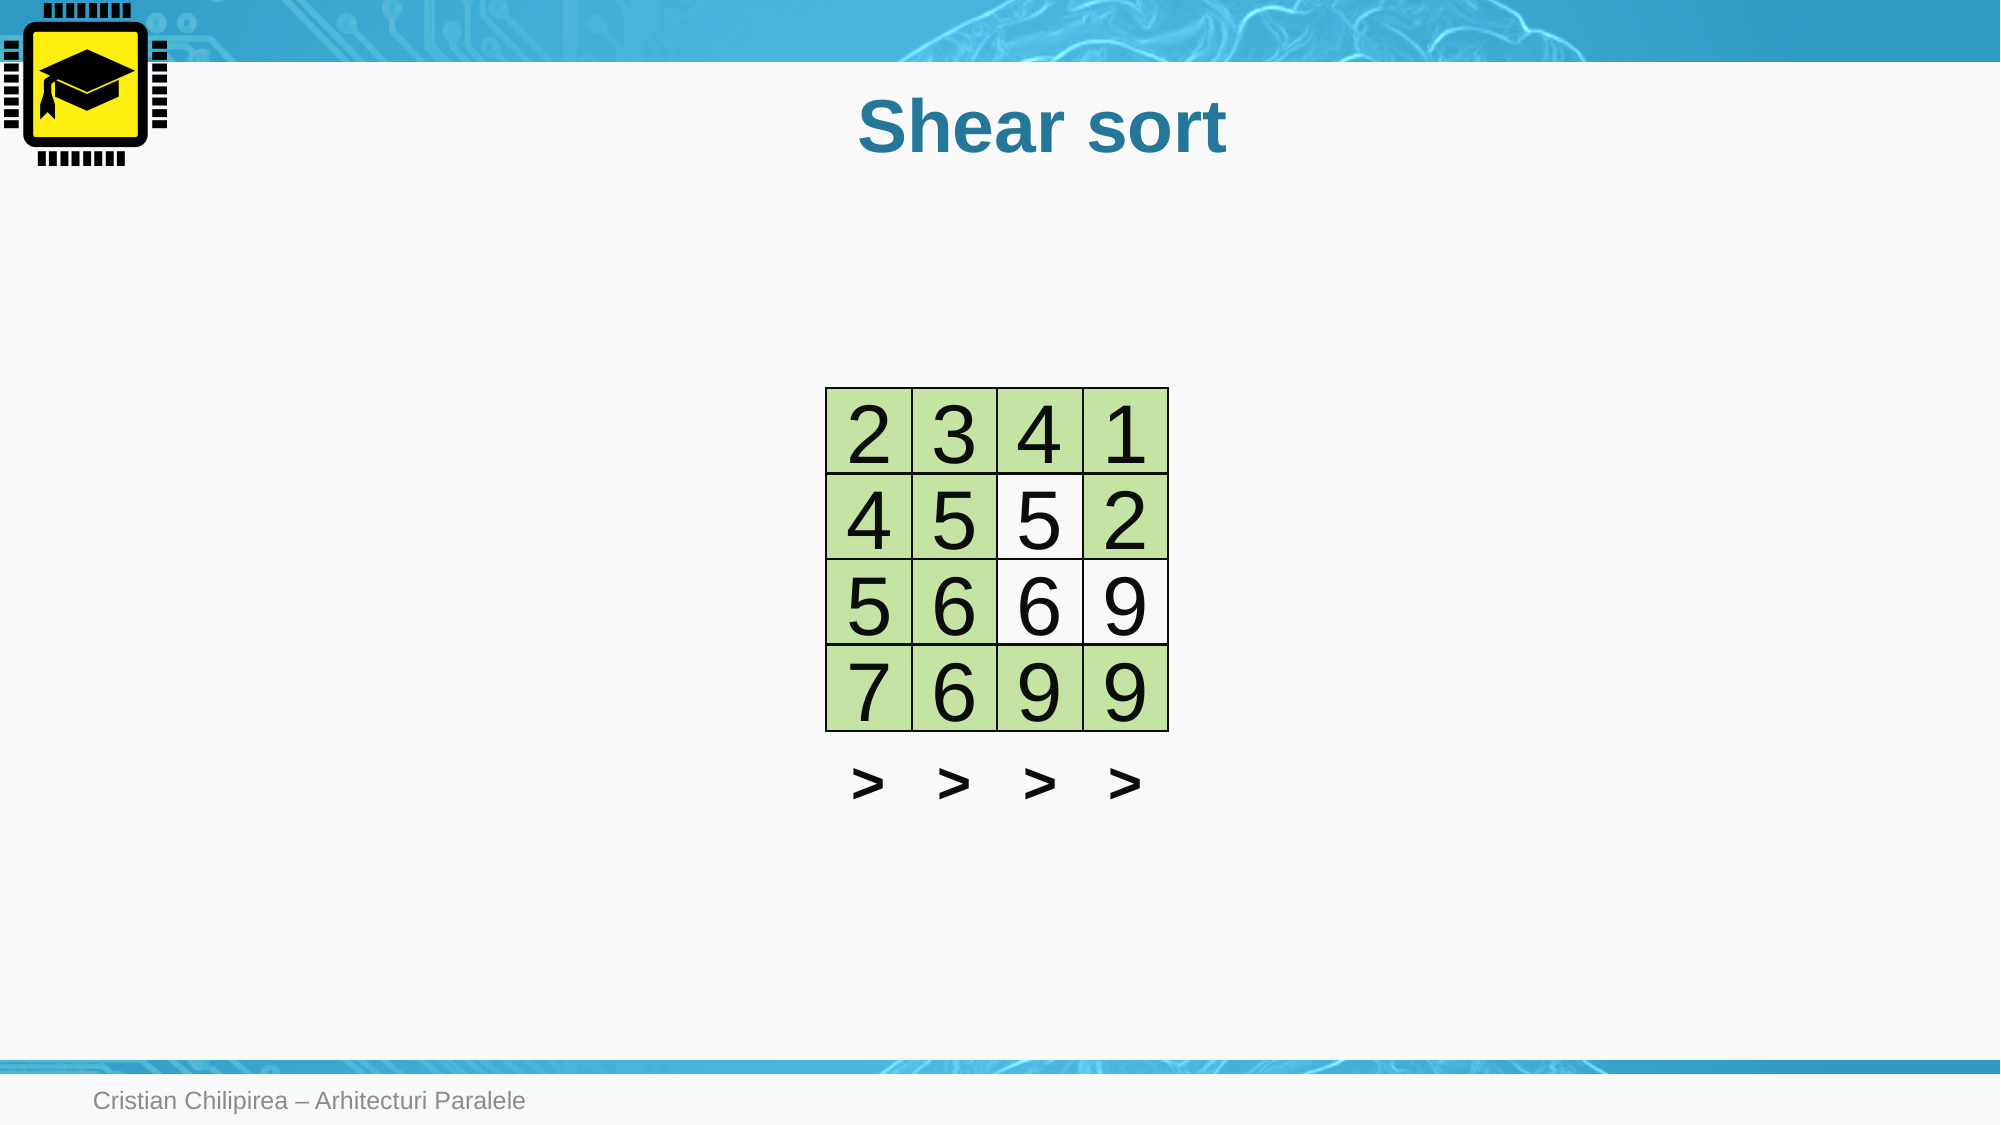

# Shear sort
2
3
4
1
4
5
5
2
5
6
6
9
7
6
9
9
>
>
>
>
Cristian Chilipirea – Arhitecturi Paralele